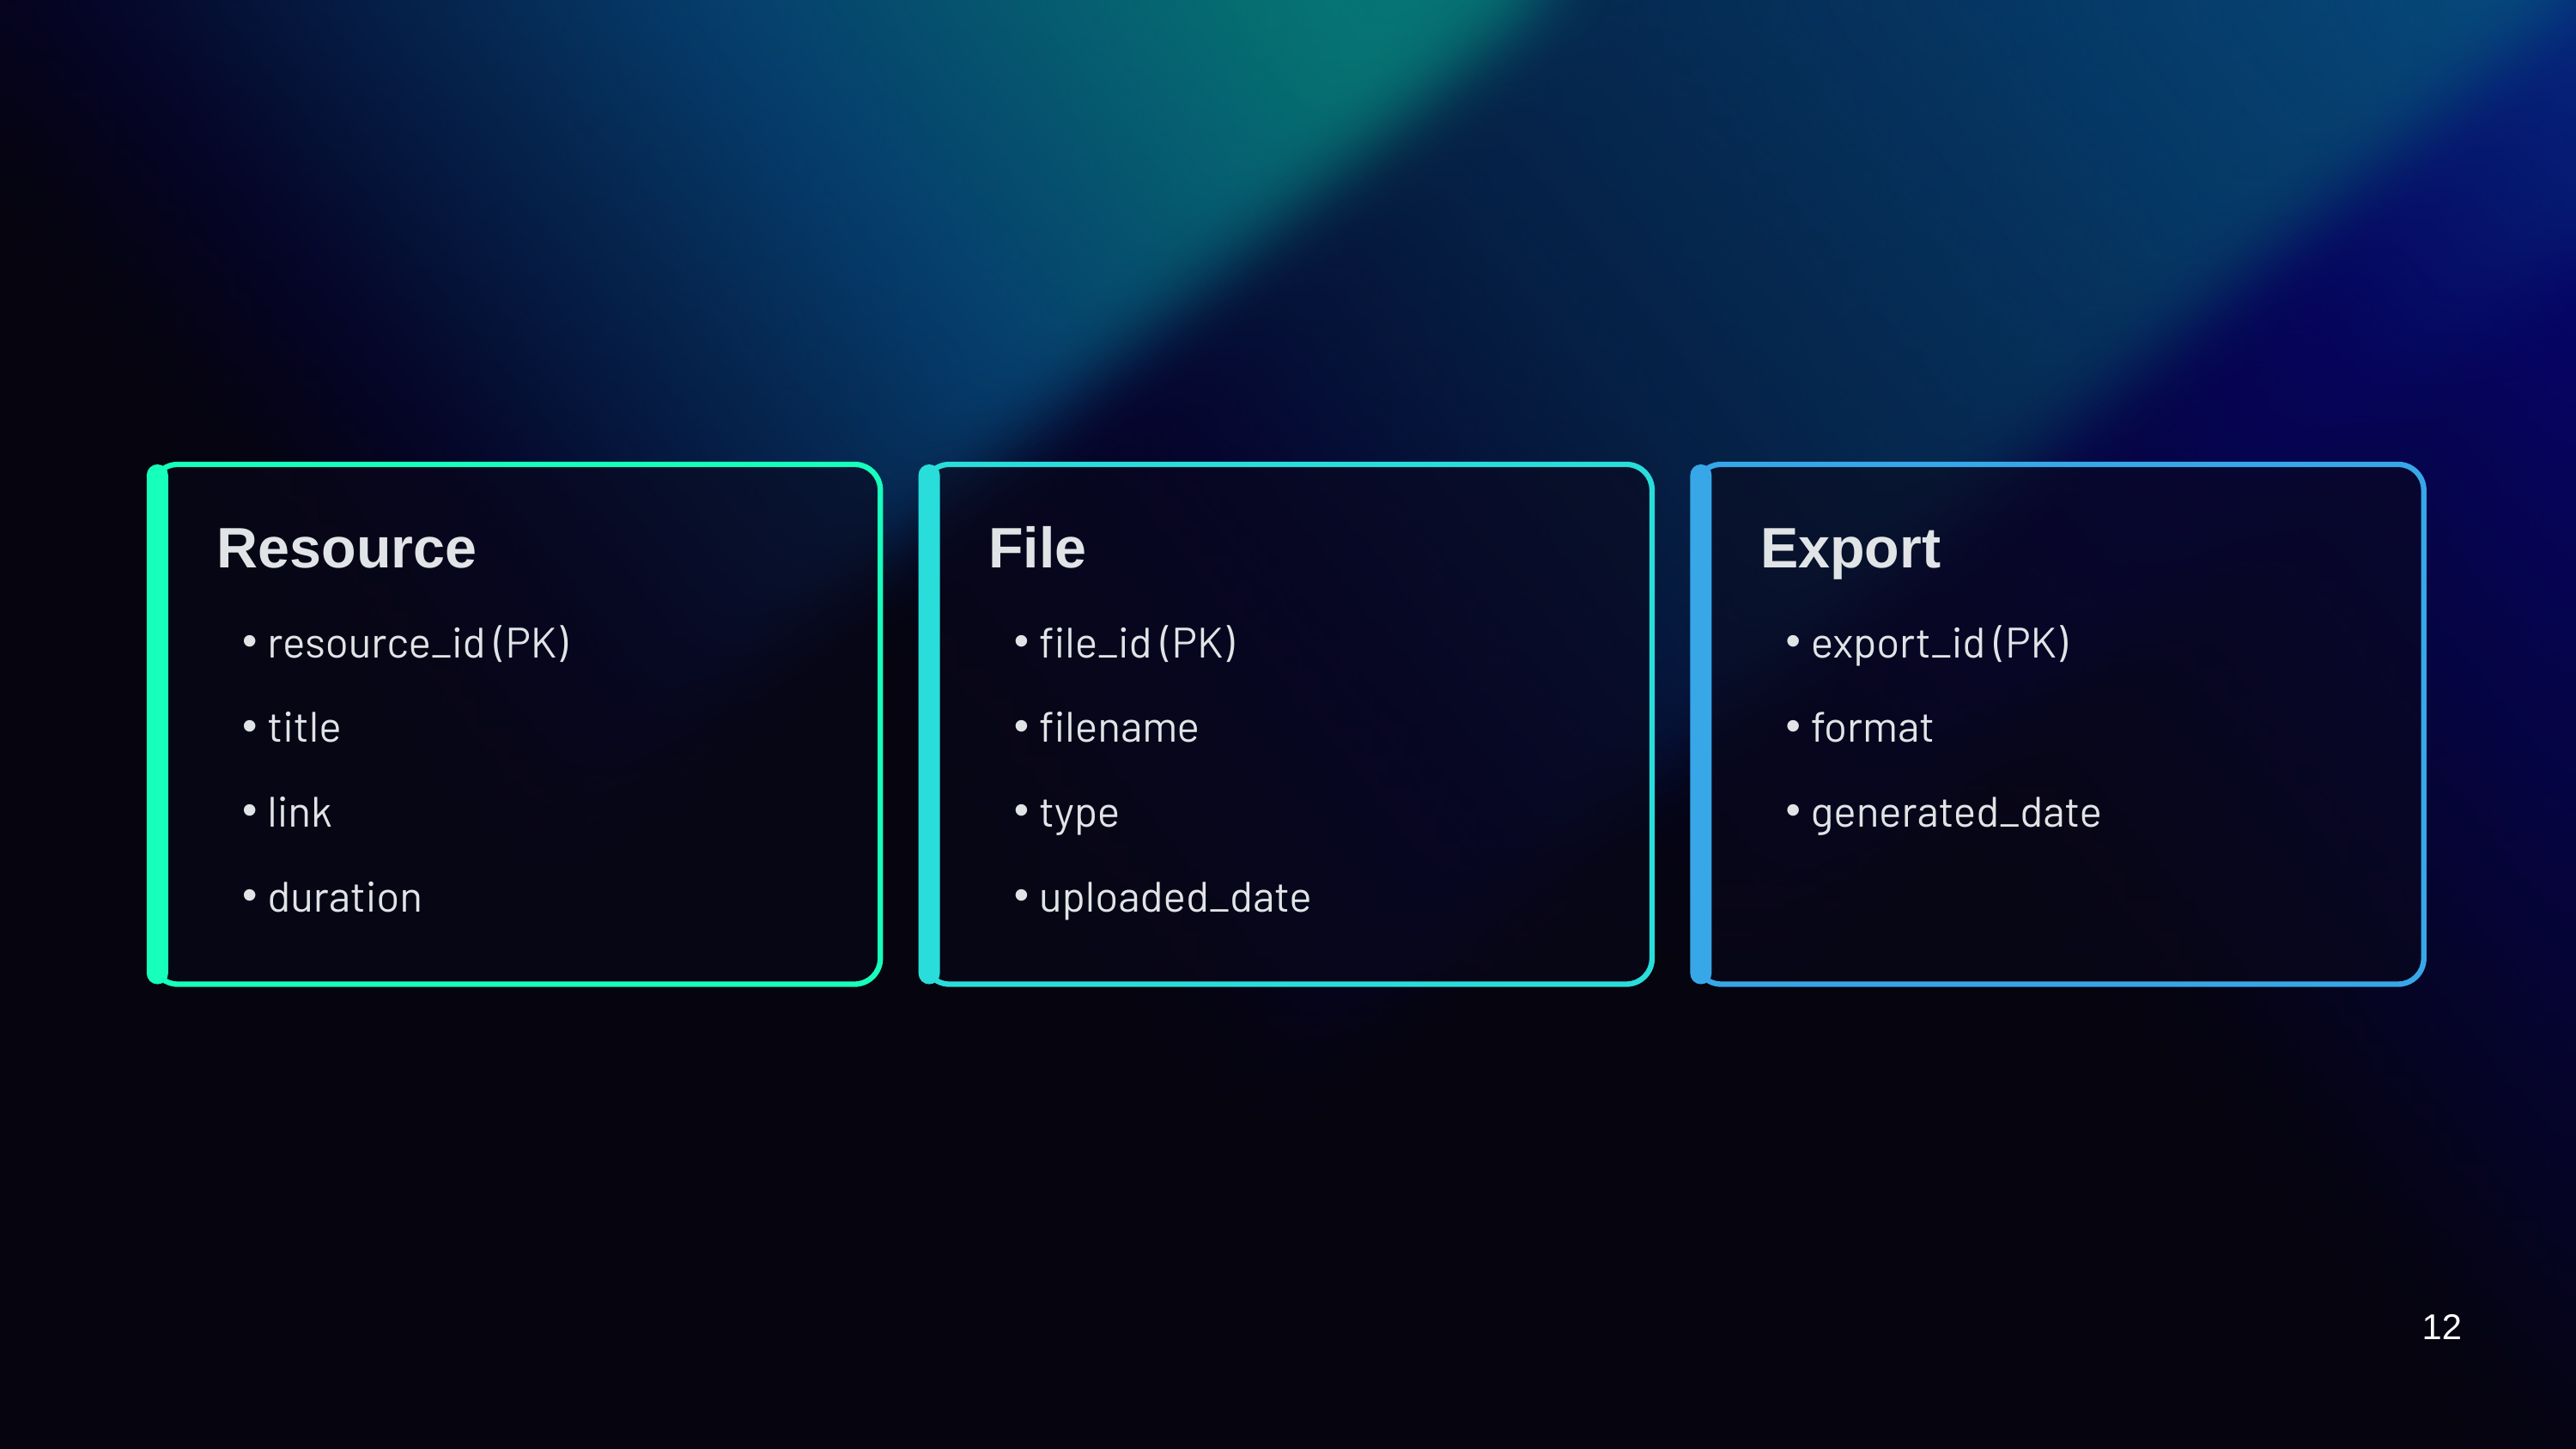

Resource
File
Export
resource_id (PK)
file_id (PK)
export_id (PK)
title
filename
format
link
type
generated_date
duration
uploaded_date
12